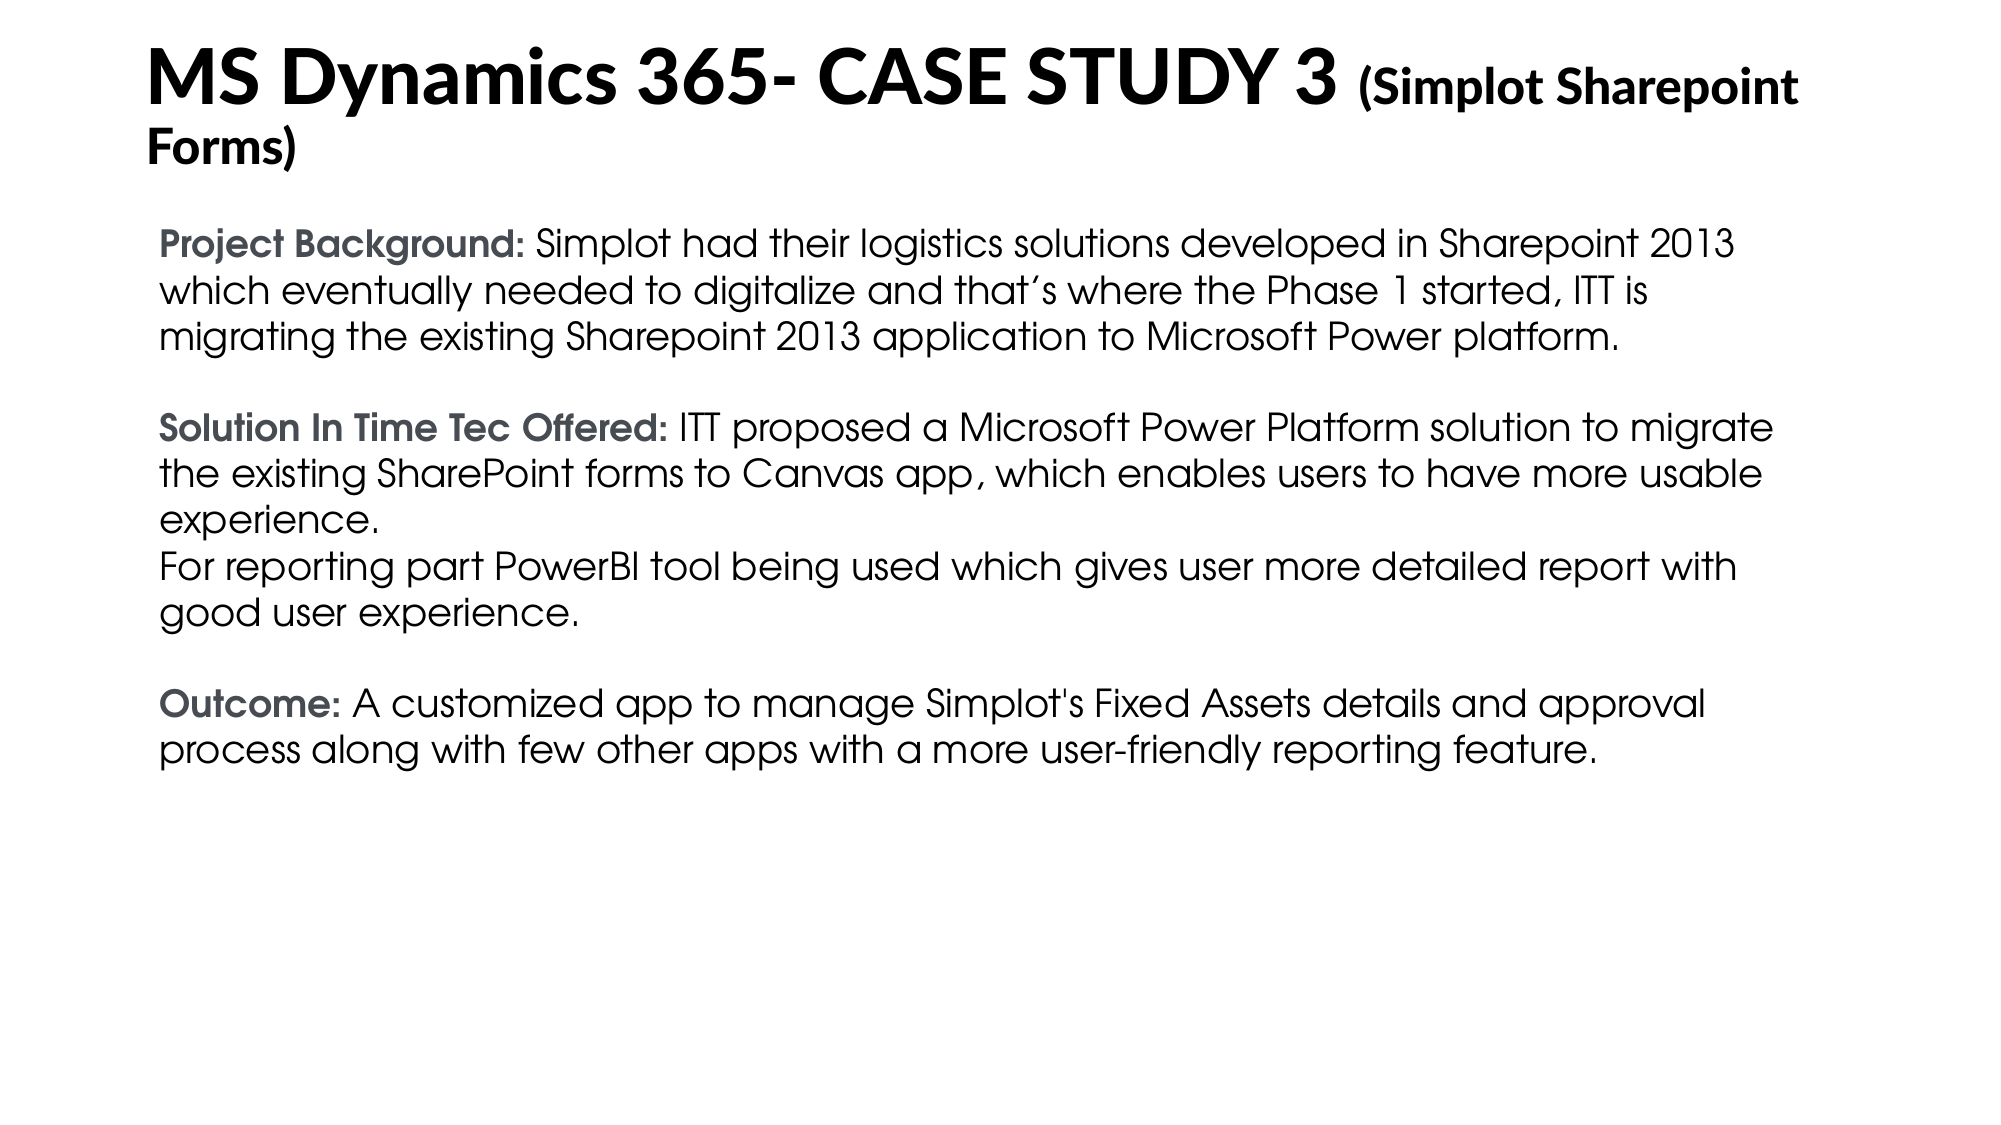

# MS Dynamics 365- CASE STUDY 3 (Simplot Sharepoint Forms)
Project Background:​ Simplot had their logistics solutions developed in Sharepoint 2013 which eventually needed to digitalize and that’s where the Phase 1 started, ITT is migrating the existing Sharepoint 2013 application to Microsoft Power platform.

Solution In Time Tec Offered:​ ITT proposed a Microsoft Power Platform solution to migrate the existing SharePoint forms to Canvas app, which enables users to have more usable experience.
For reporting part PowerBI tool being used which gives user more detailed report with good user experience. ​

Outcome:​ A customized app to manage Simplot's Fixed Assets details and approval process along with few other apps with a more user-friendly reporting feature.